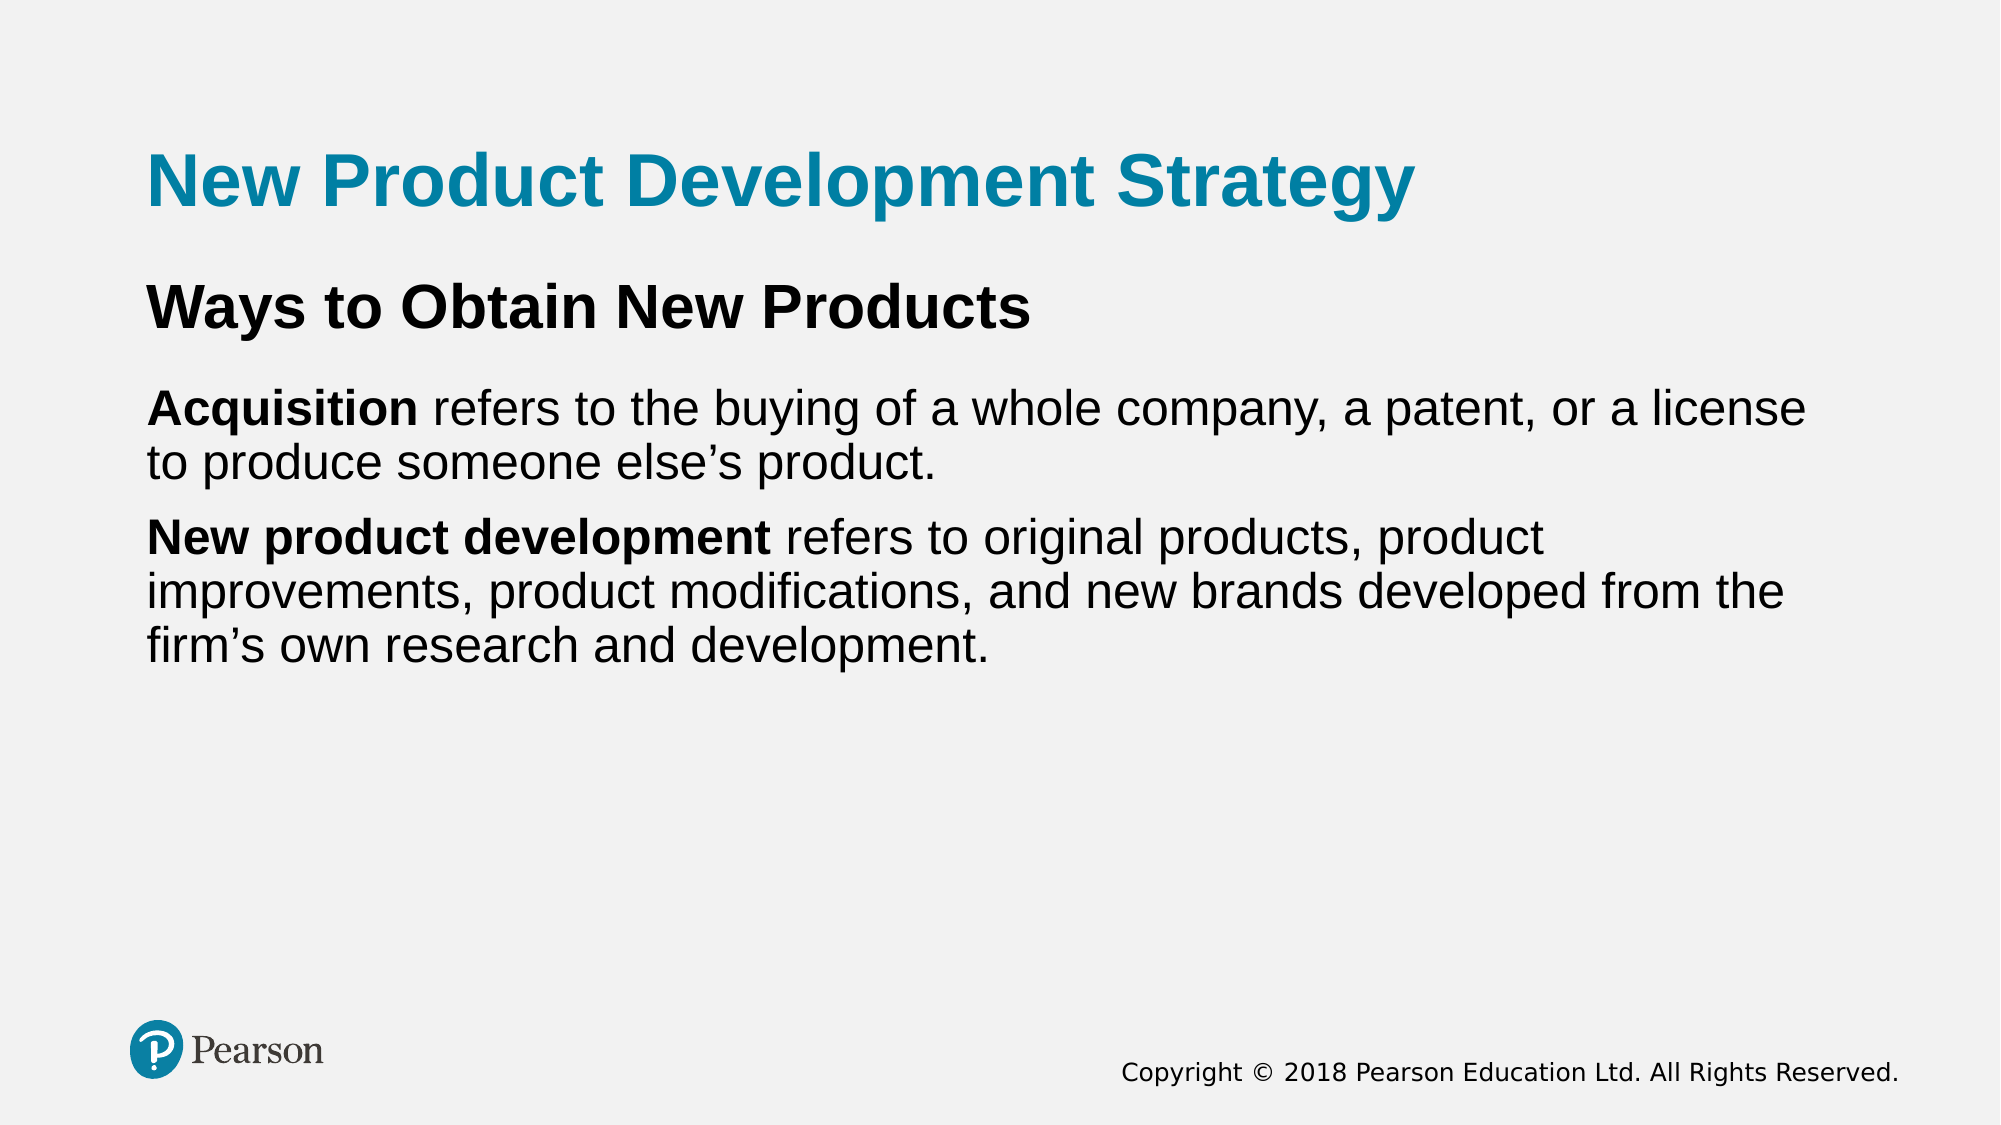

# New Product Development Strategy
Ways to Obtain New Products

Acquisition refers to the buying of a whole company, a patent, or a license to produce someone else’s product.
New product development refers to original products, product improvements, product modifications, and new brands developed from the firm’s own research and development.